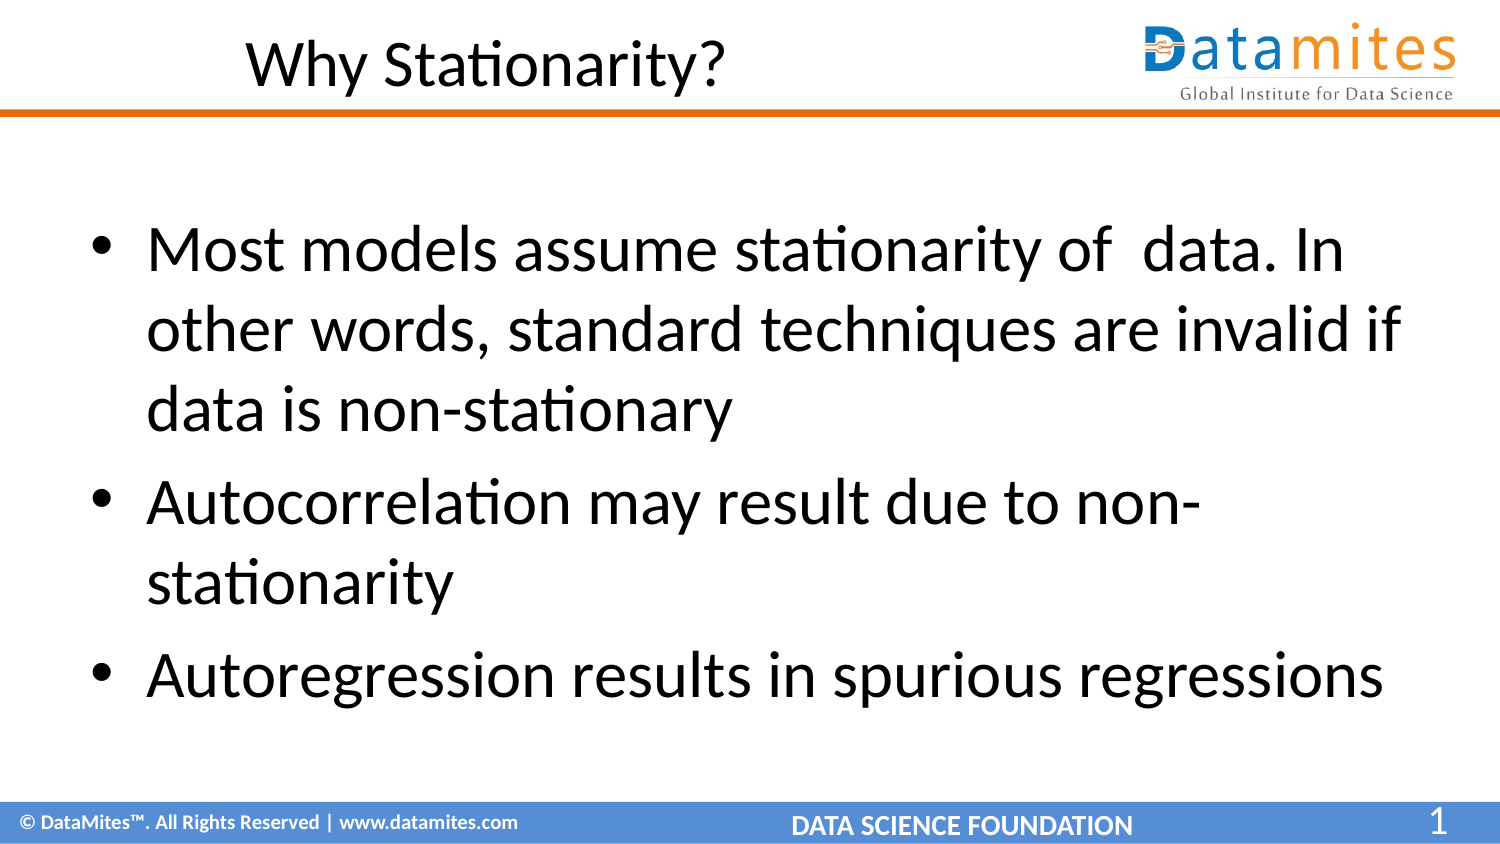

# Why Stationarity?
Most models assume stationarity of  data. In other words, standard techniques are invalid if data is non-stationary
Autocorrelation may result due to non-stationarity
Autoregression results in spurious regressions
10
DATA SCIENCE FOUNDATION